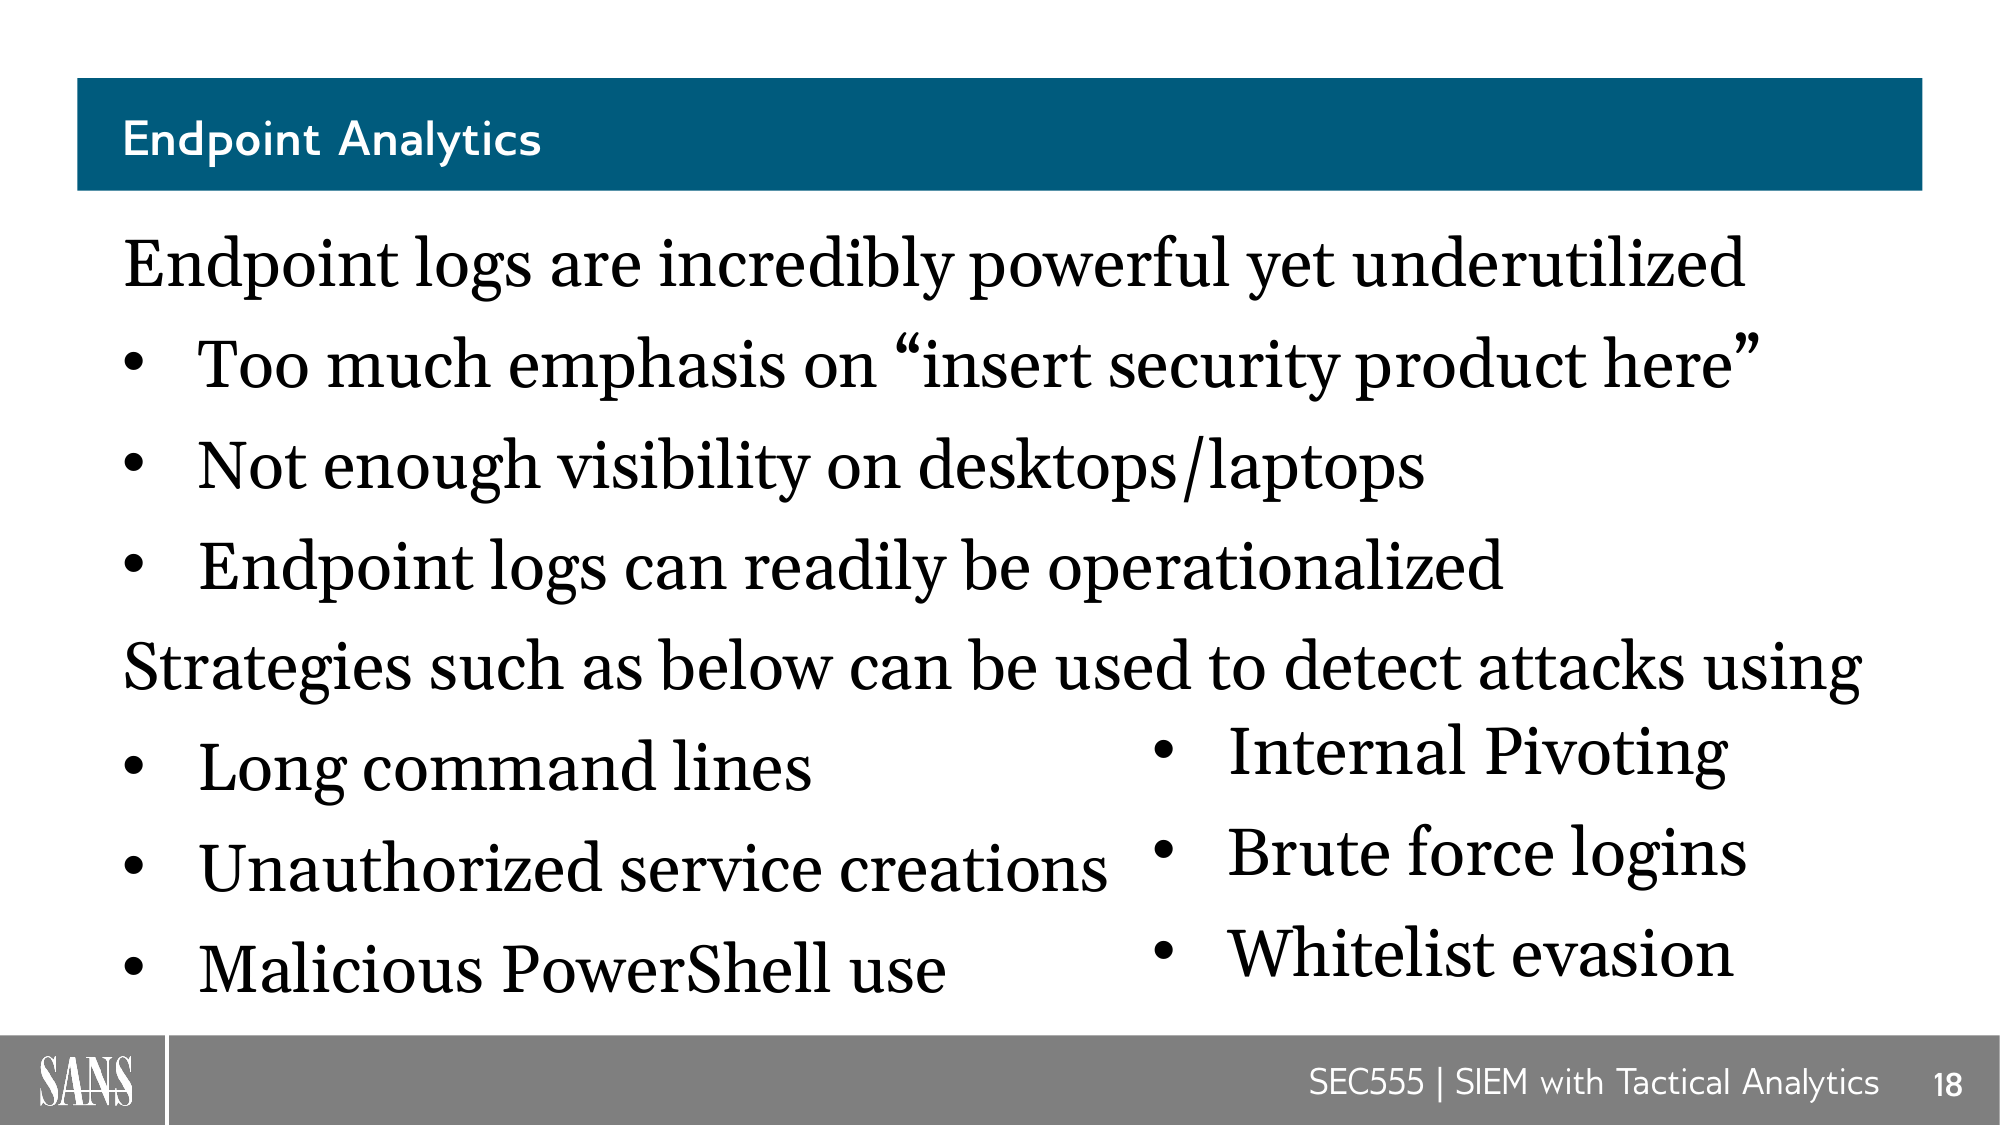

# Endpoint Analytics
Endpoint logs are incredibly powerful yet underutilized
Too much emphasis on “insert security product here”
Not enough visibility on desktops/laptops
Endpoint logs can readily be operationalized
Strategies such as below can be used to detect attacks using
Long command lines
Unauthorized service creations
Malicious PowerShell use
Internal Pivoting
Brute force logins
Whitelist evasion